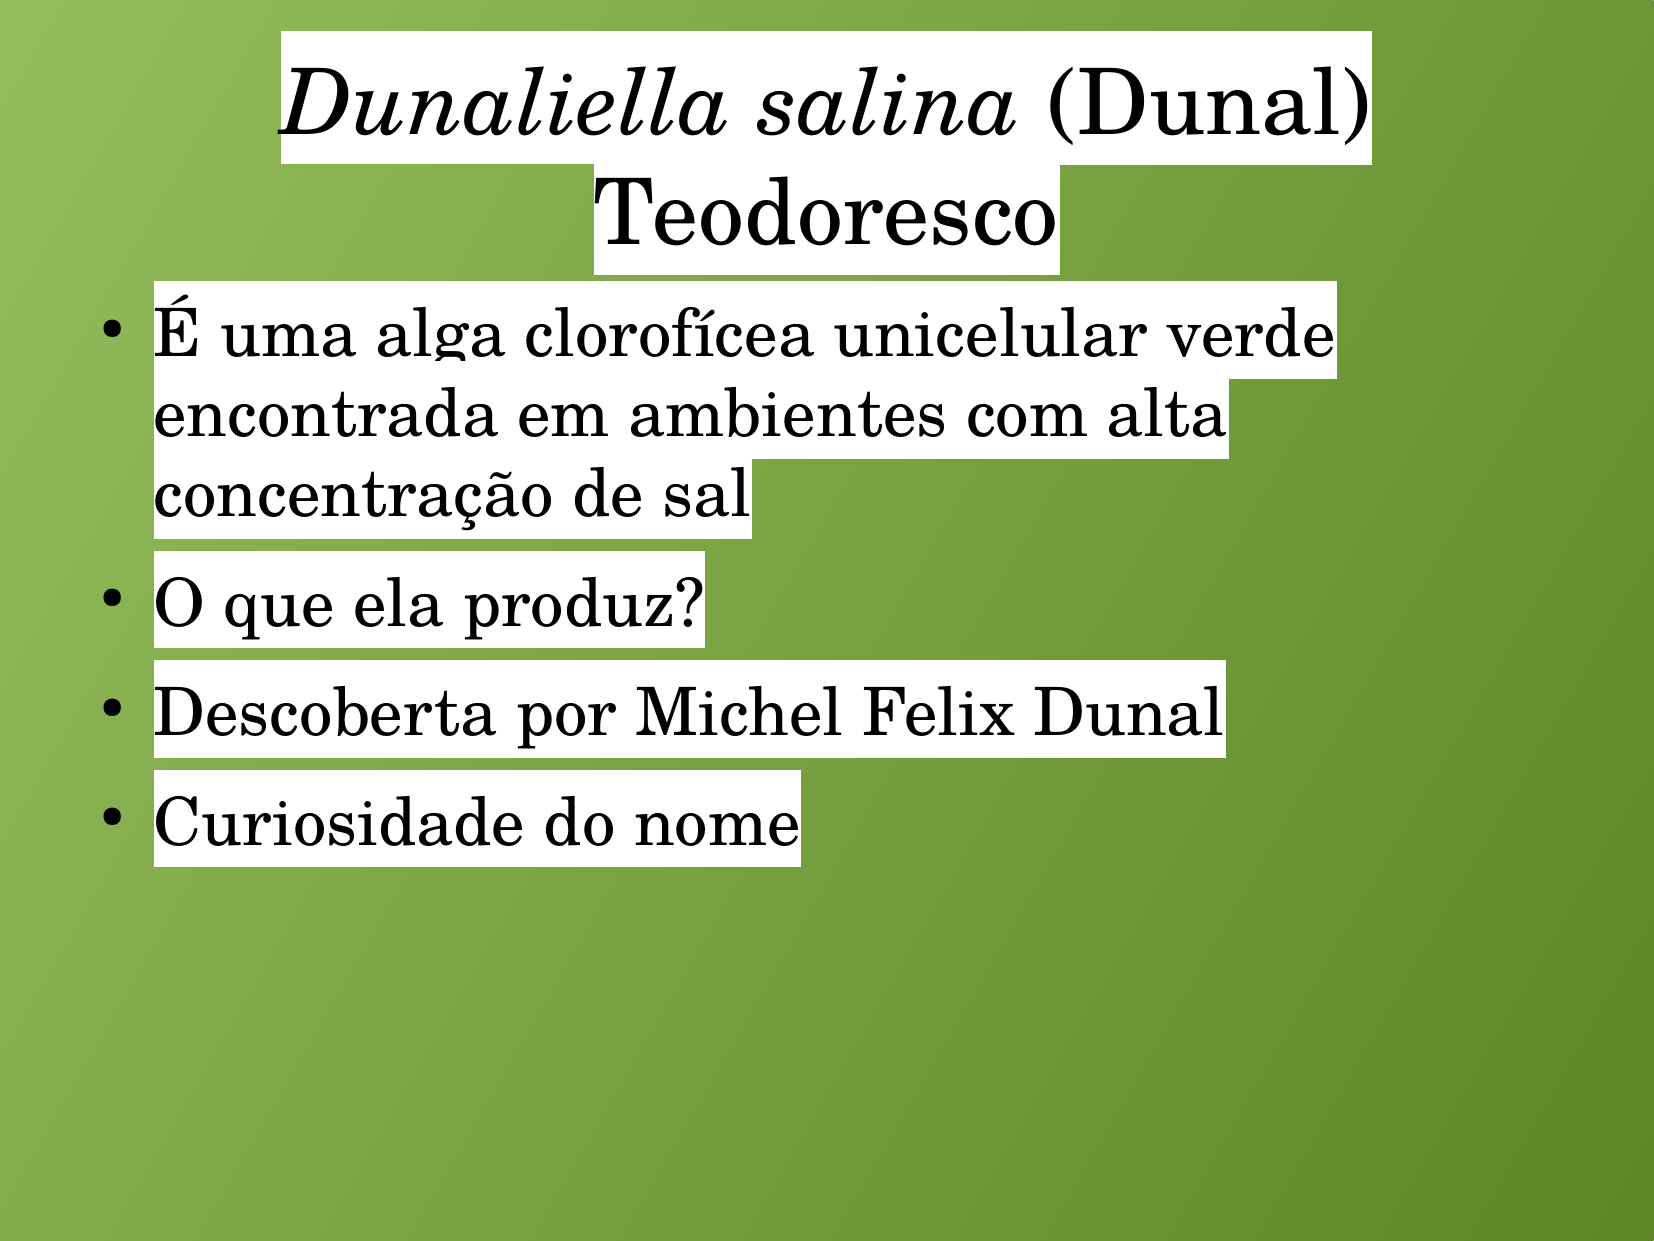

É uma alga clorofícea unicelular verde encontrada em ambientes com alta concentração de sal
O que ela produz?
Descoberta por Michel Felix Dunal
Curiosidade do nome
Dunaliella salina (Dunal) Teodoresco